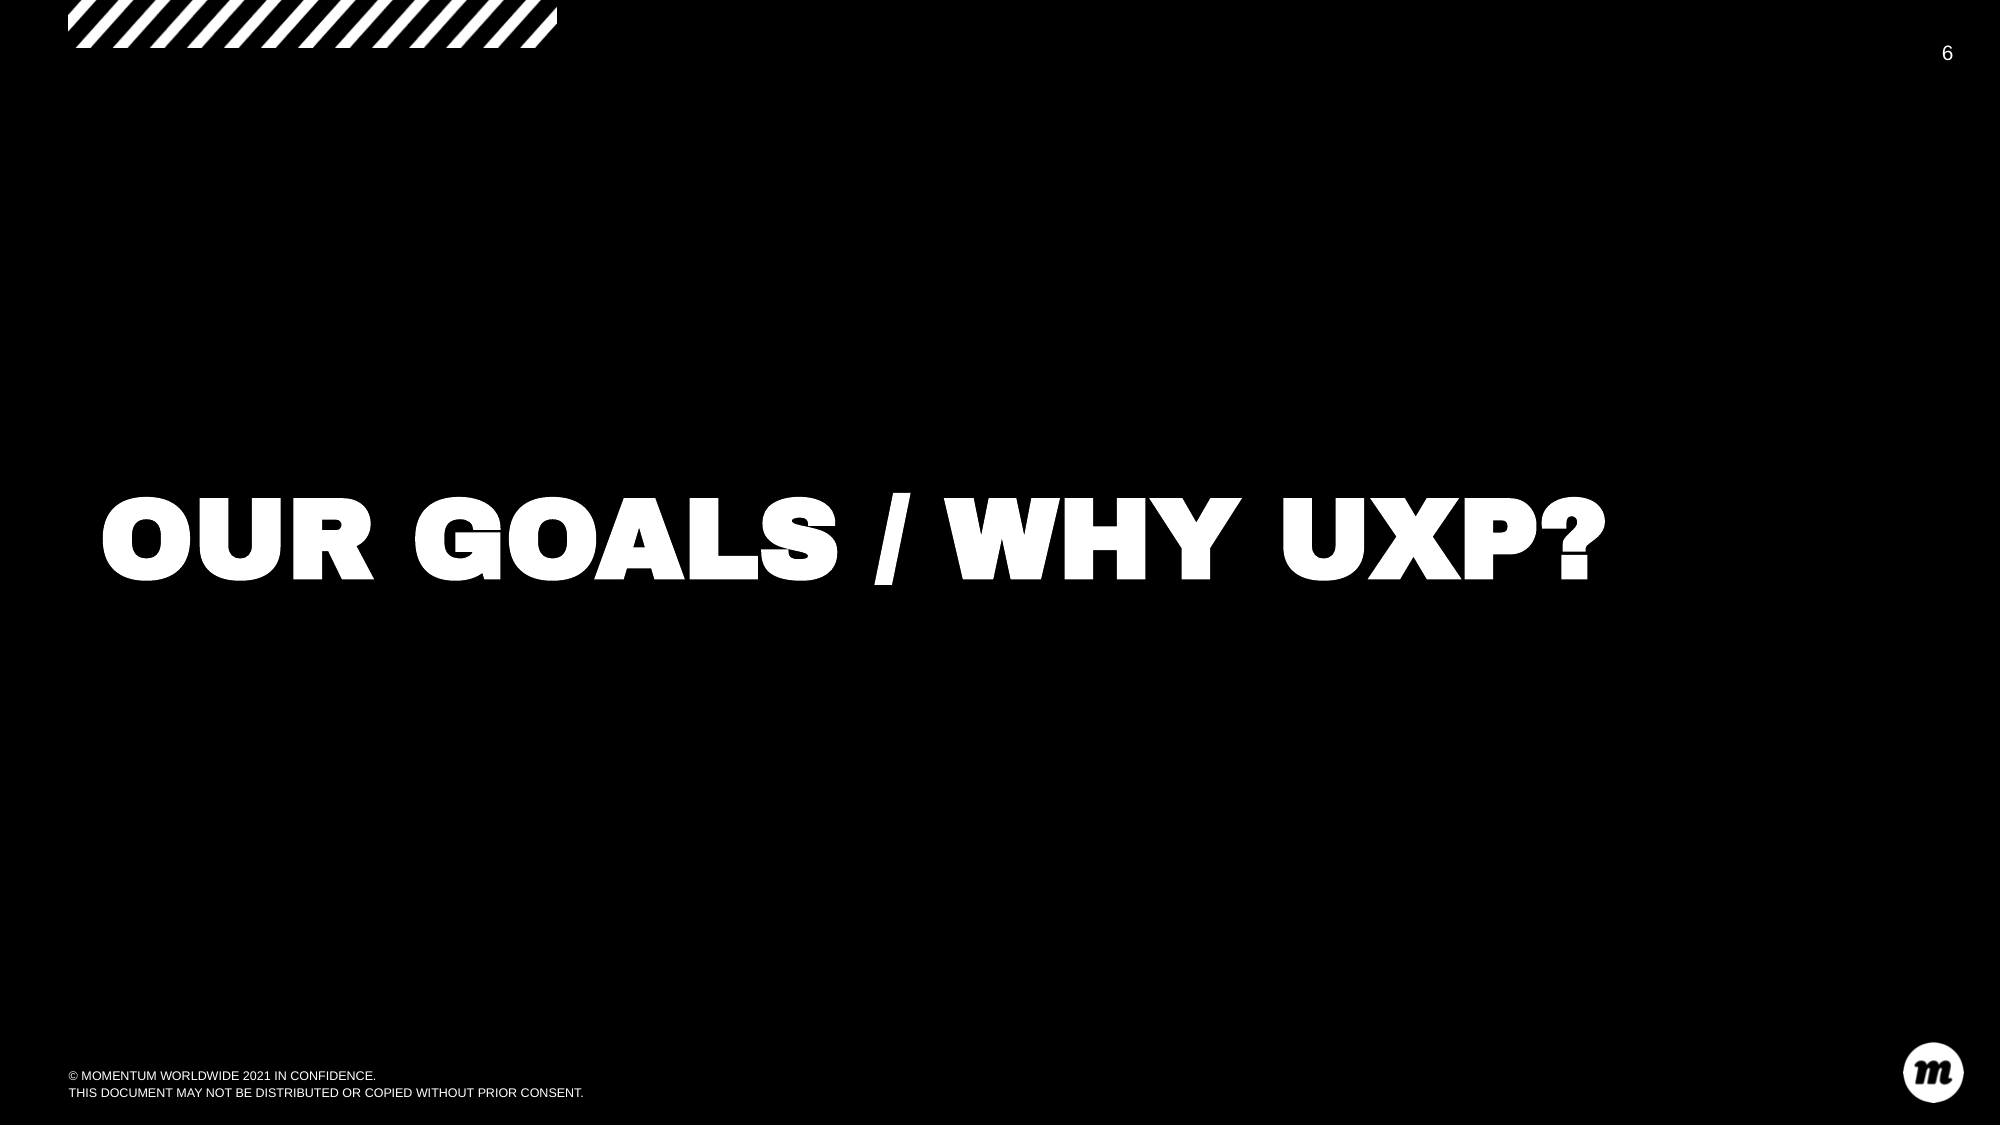

6
# OUR GOALS / WHY UXP?